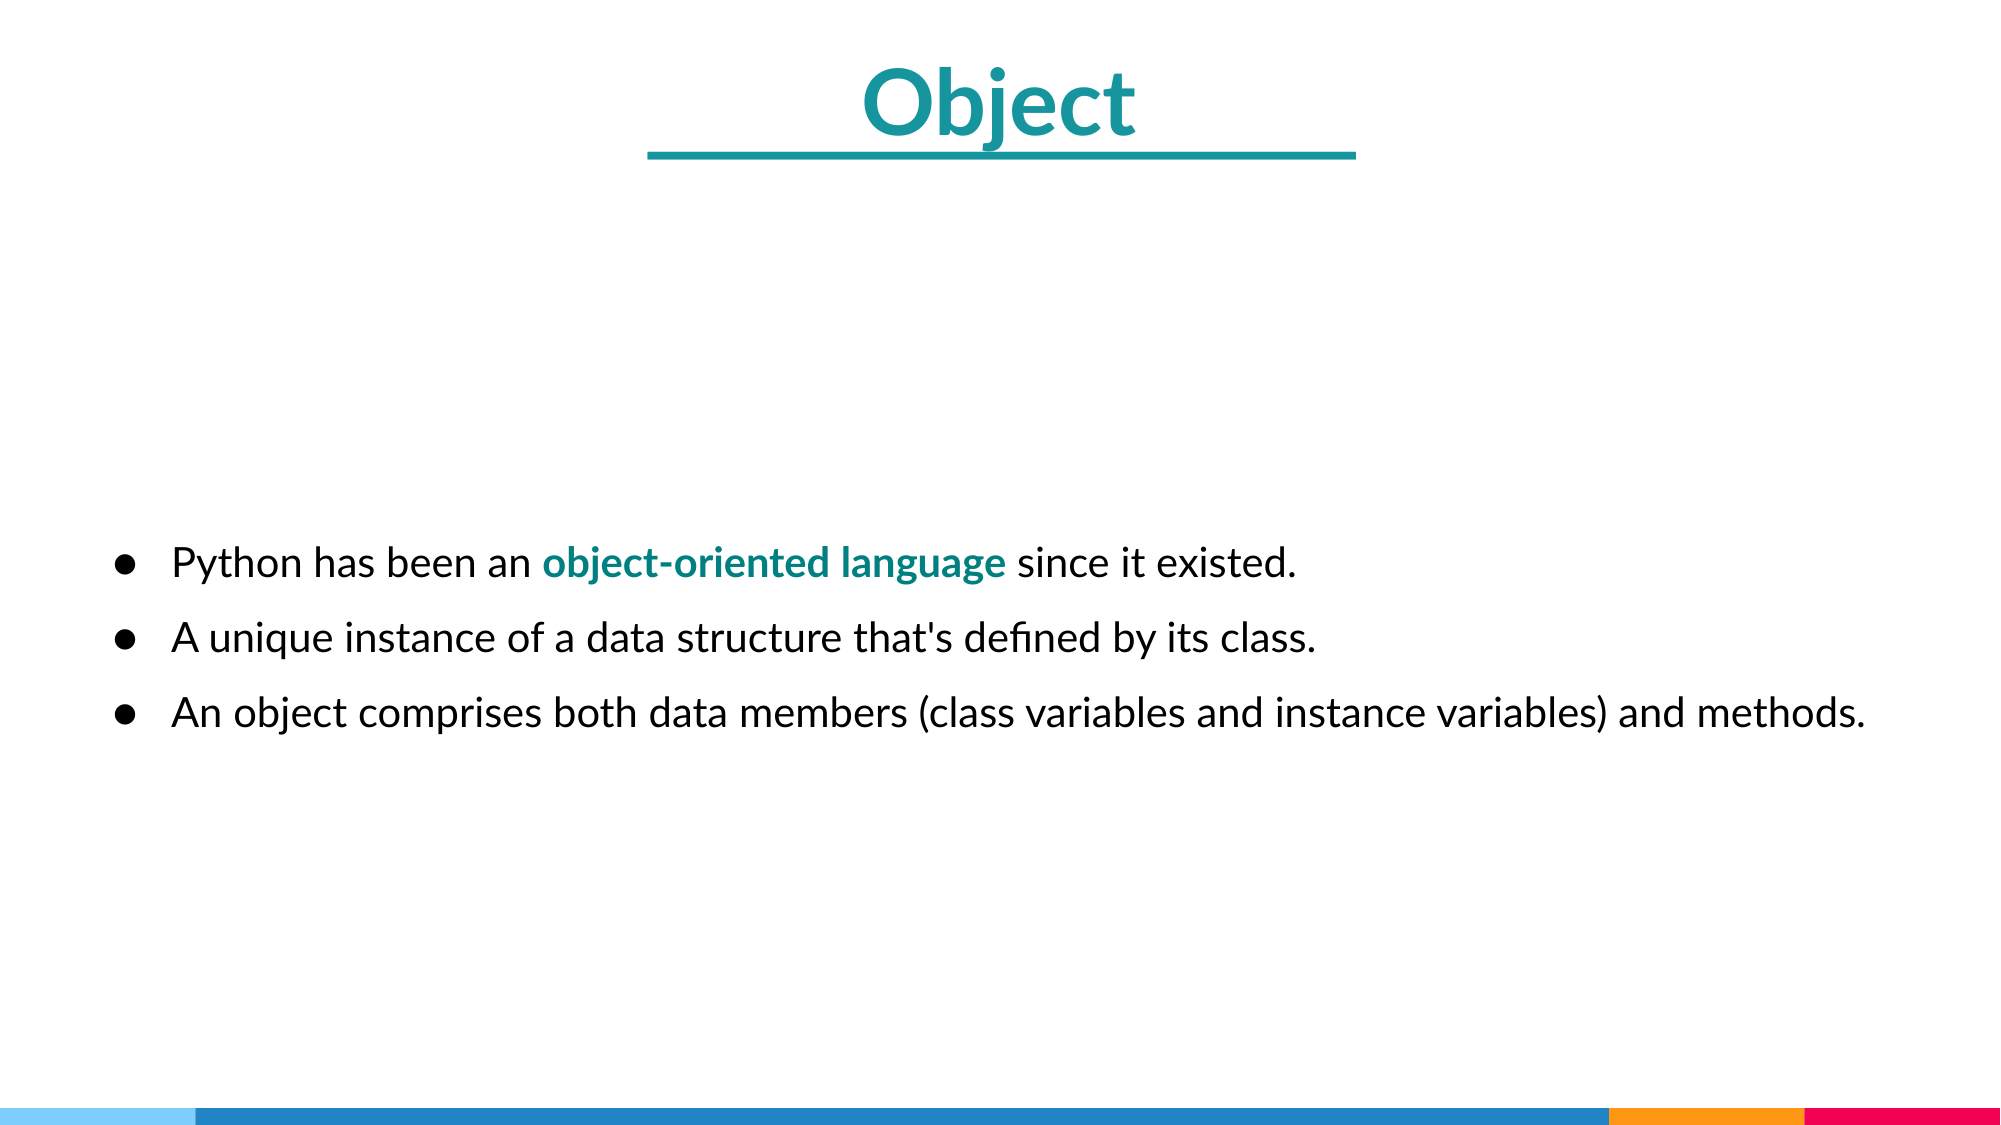

Object

Python has been an object-oriented language since it existed.
A unique instance of a data structure that's defined by its class.
An object comprises both data members (class variables and instance variables) and methods.